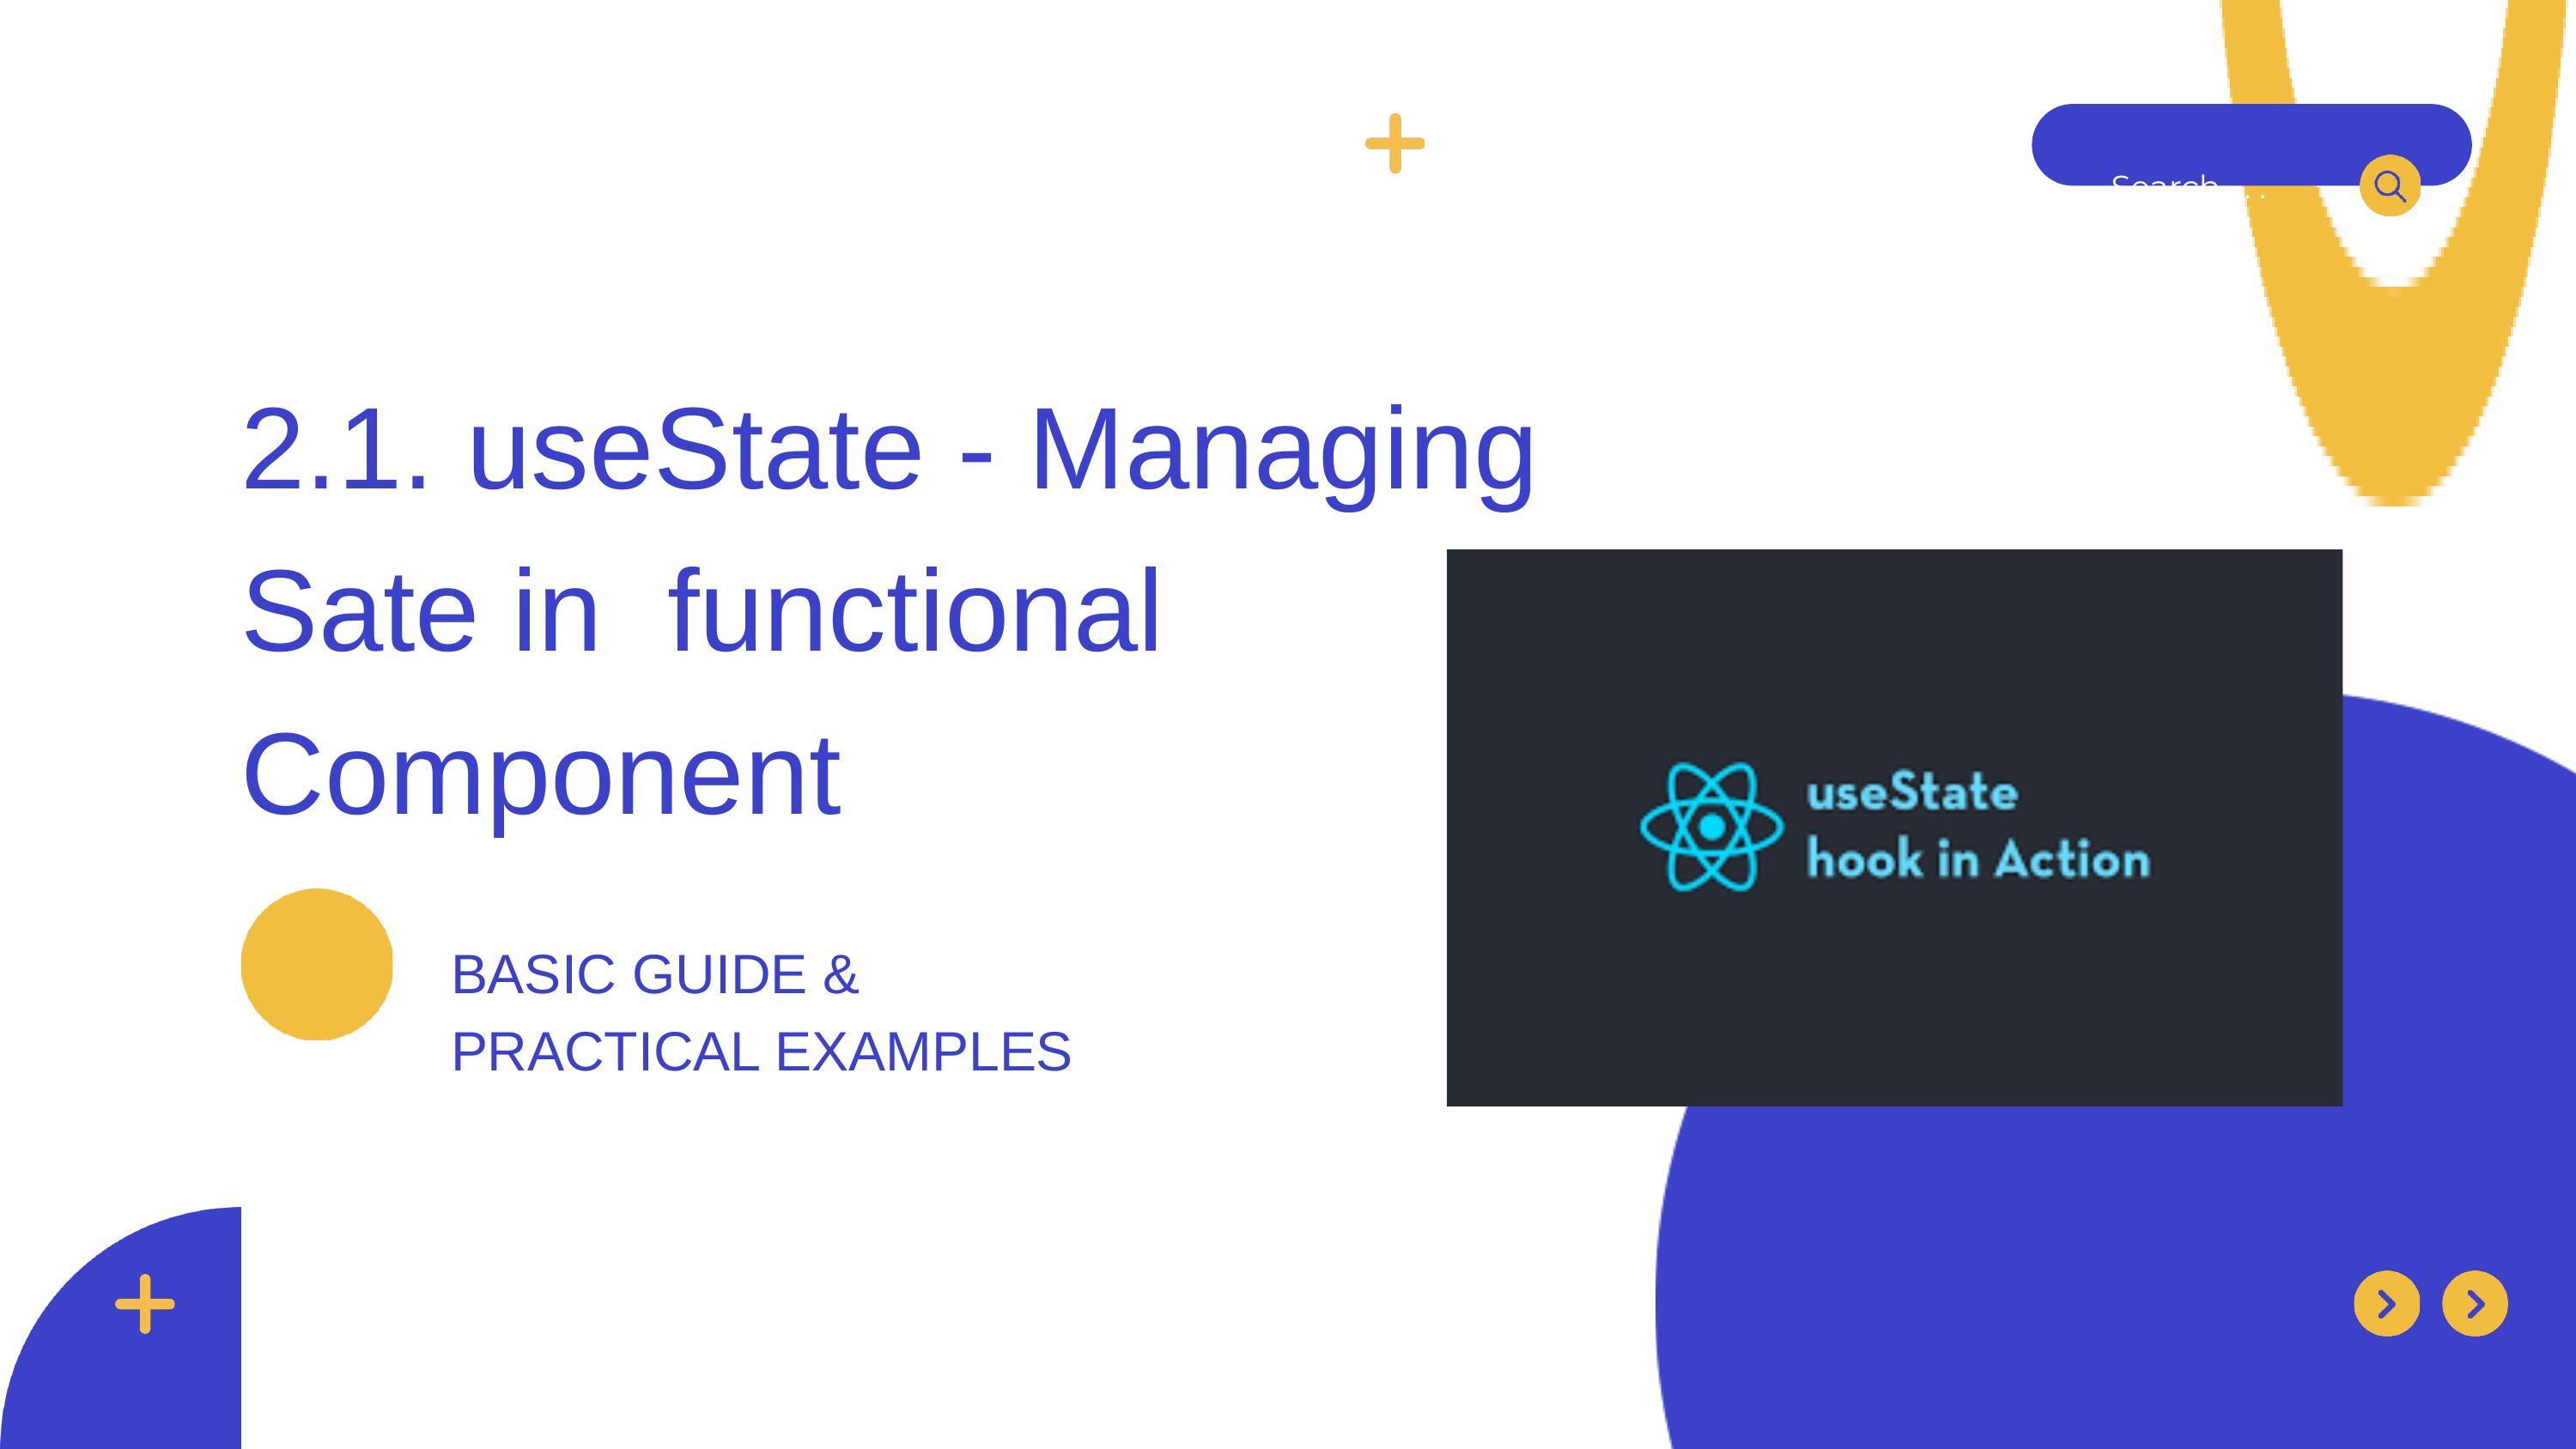

Search . . .

2.1. useState - Managing Sate in  functional Component

BASIC GUIDE & PRACTICAL EXAMPLES